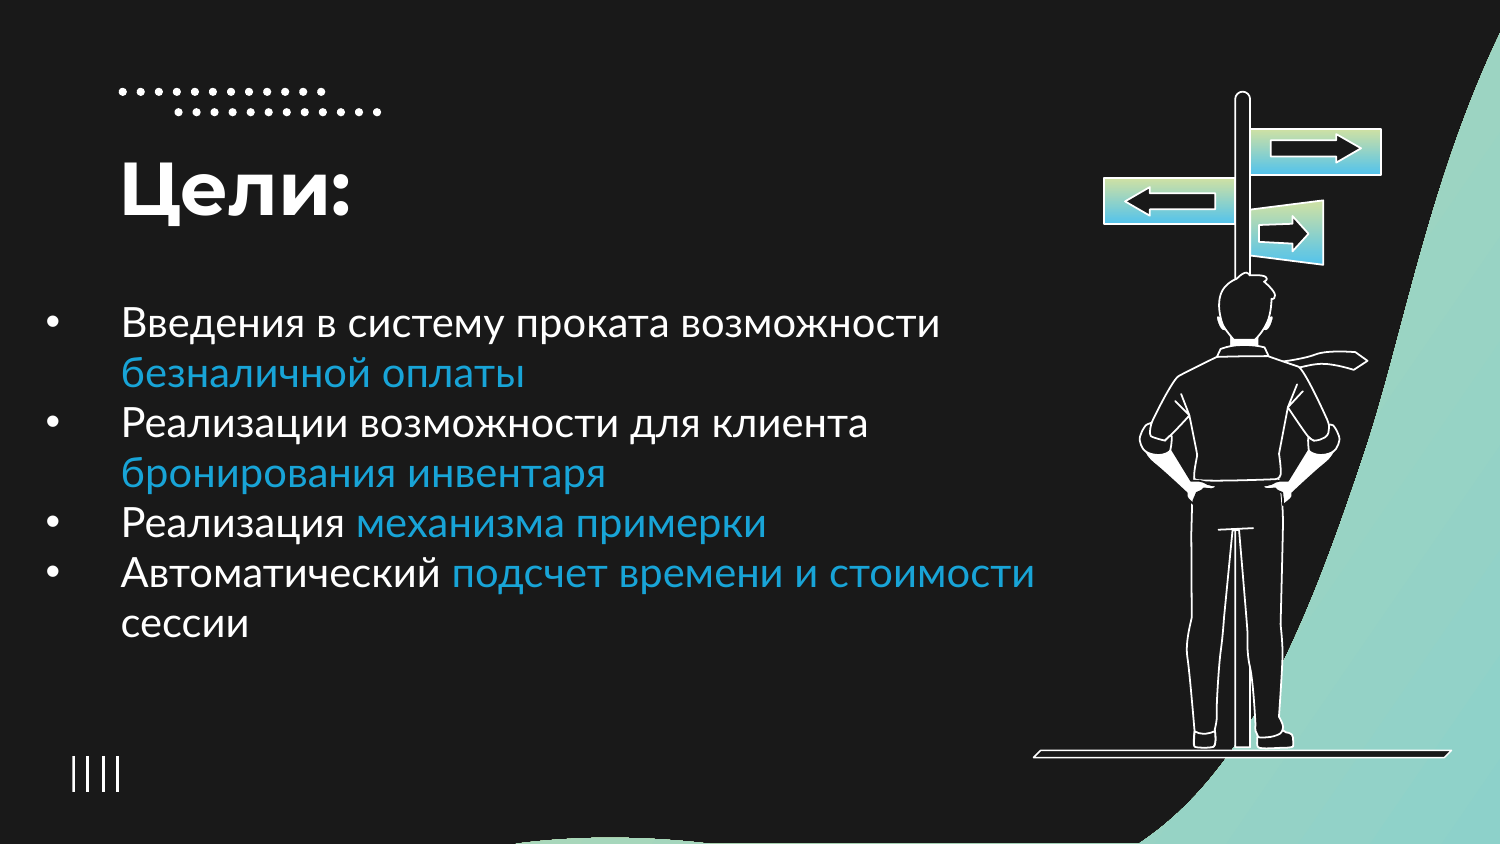

# Цели:
Введения в систему проката возможности безналичной оплаты
Реализации возможности для клиента бронирования инвентаря
Реализация механизма примерки
Автоматический подсчет времени и стоимости сессии